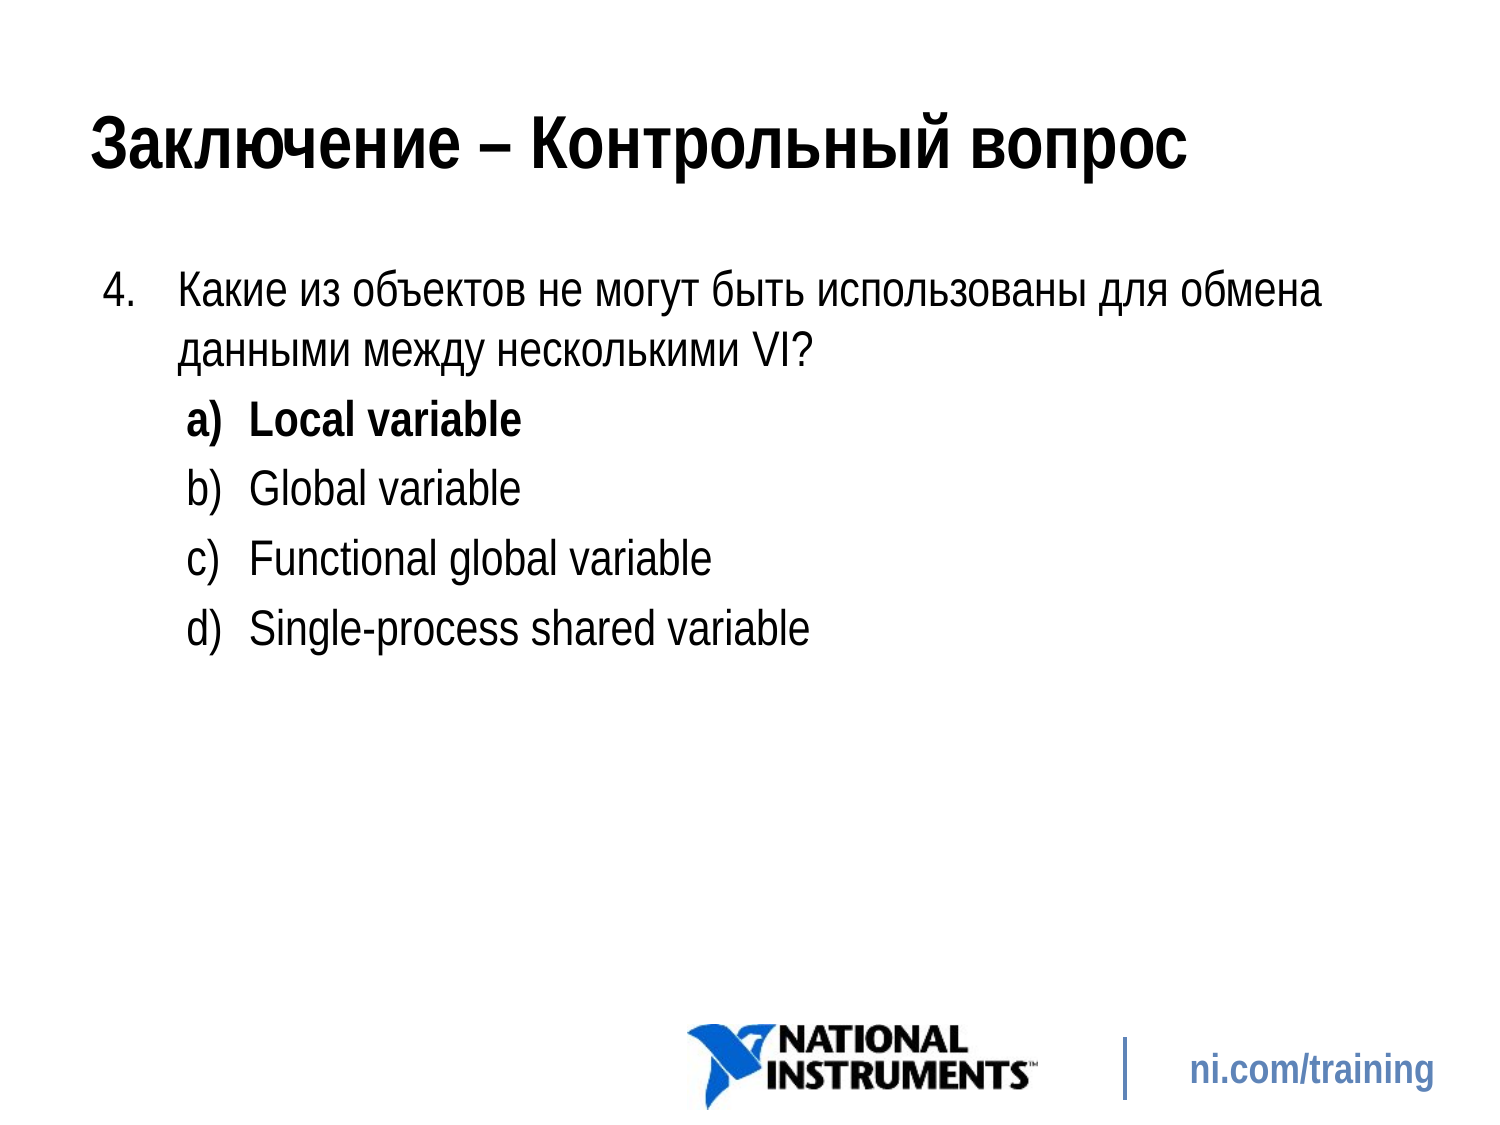

# Заключение – Контрольный вопрос
Какие из объектов не могут быть использованы для обмена данными между несколькими VI?
Local variable
Global variable
Functional global variable
Single-process shared variable
351